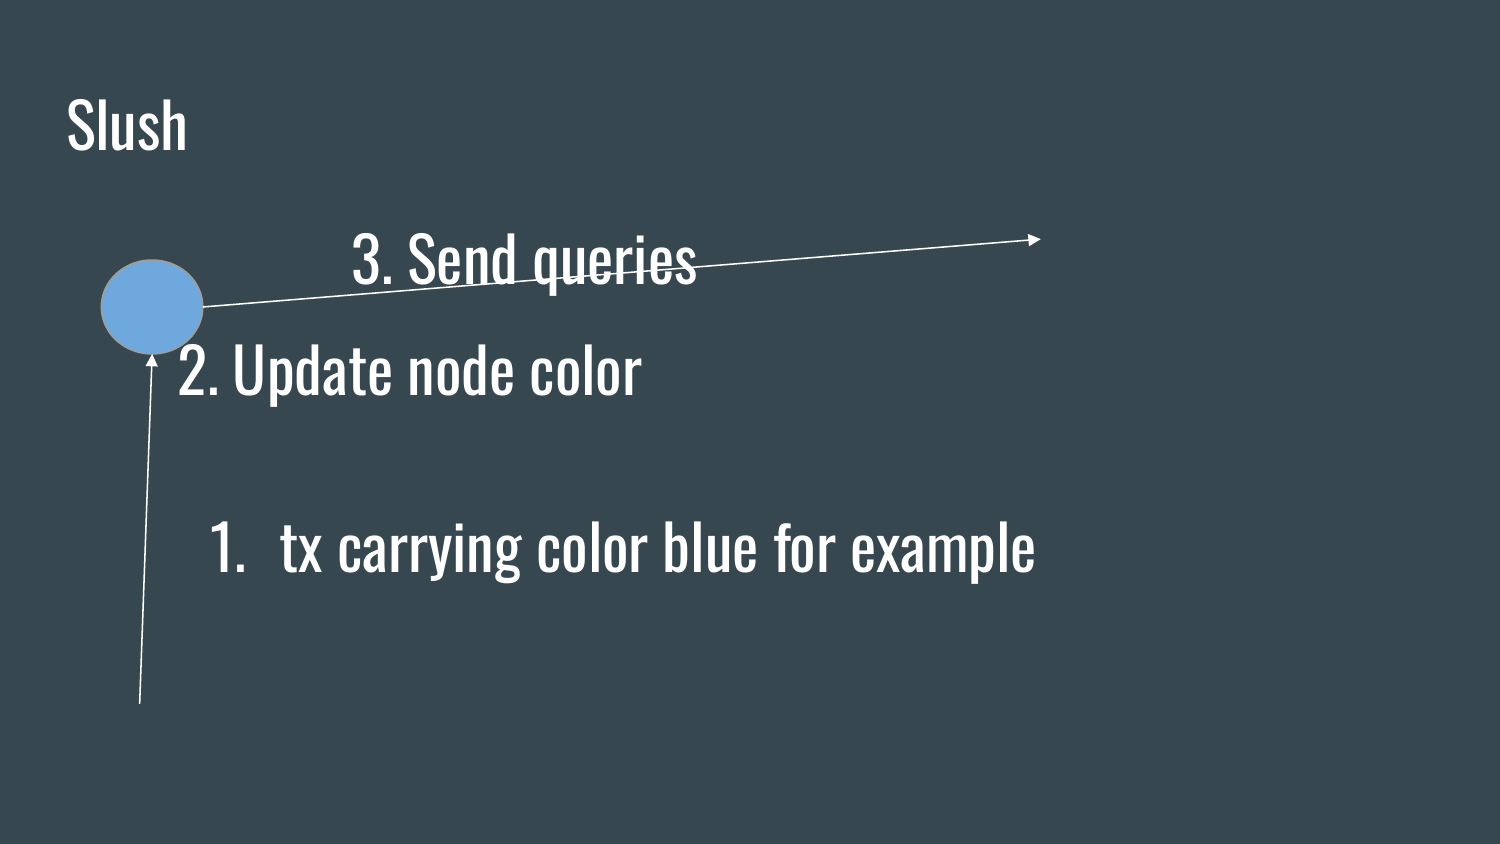

# Slush
3. Send queries

2. Update node color
tx carrying color blue for example